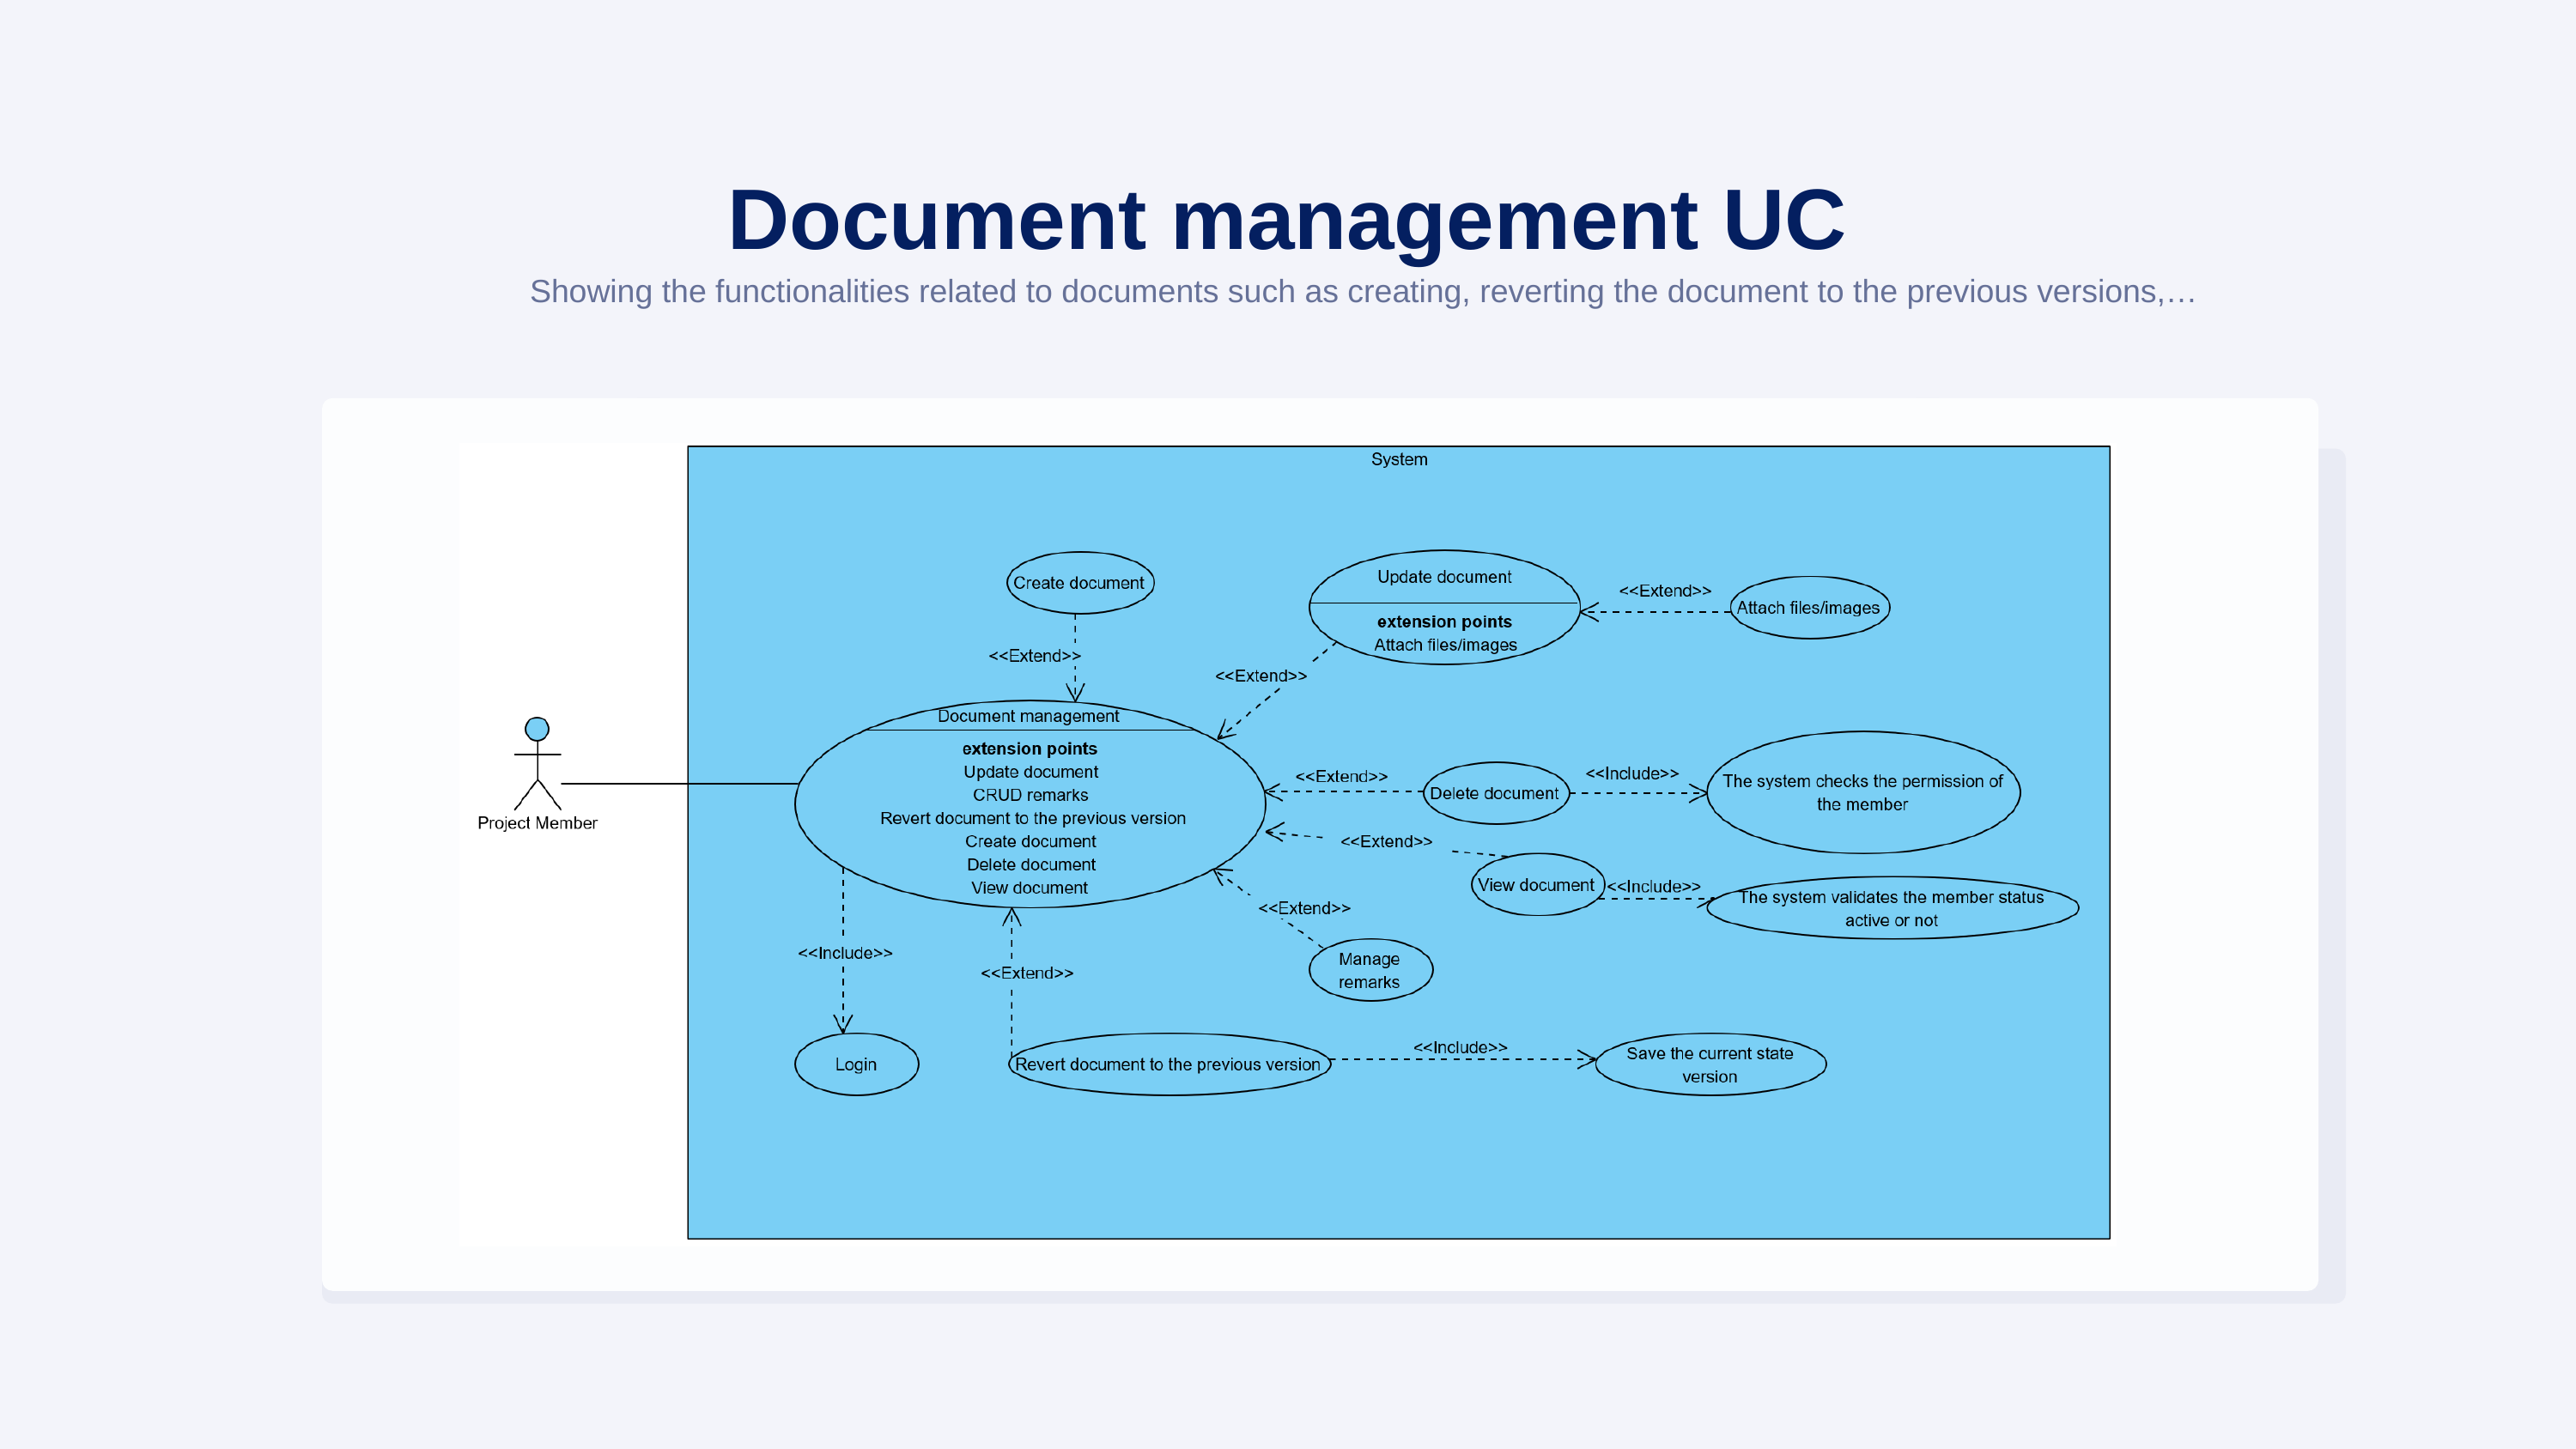

Document management UC
Showing the functionalities related to documents such as creating, reverting the document to the previous versions,…